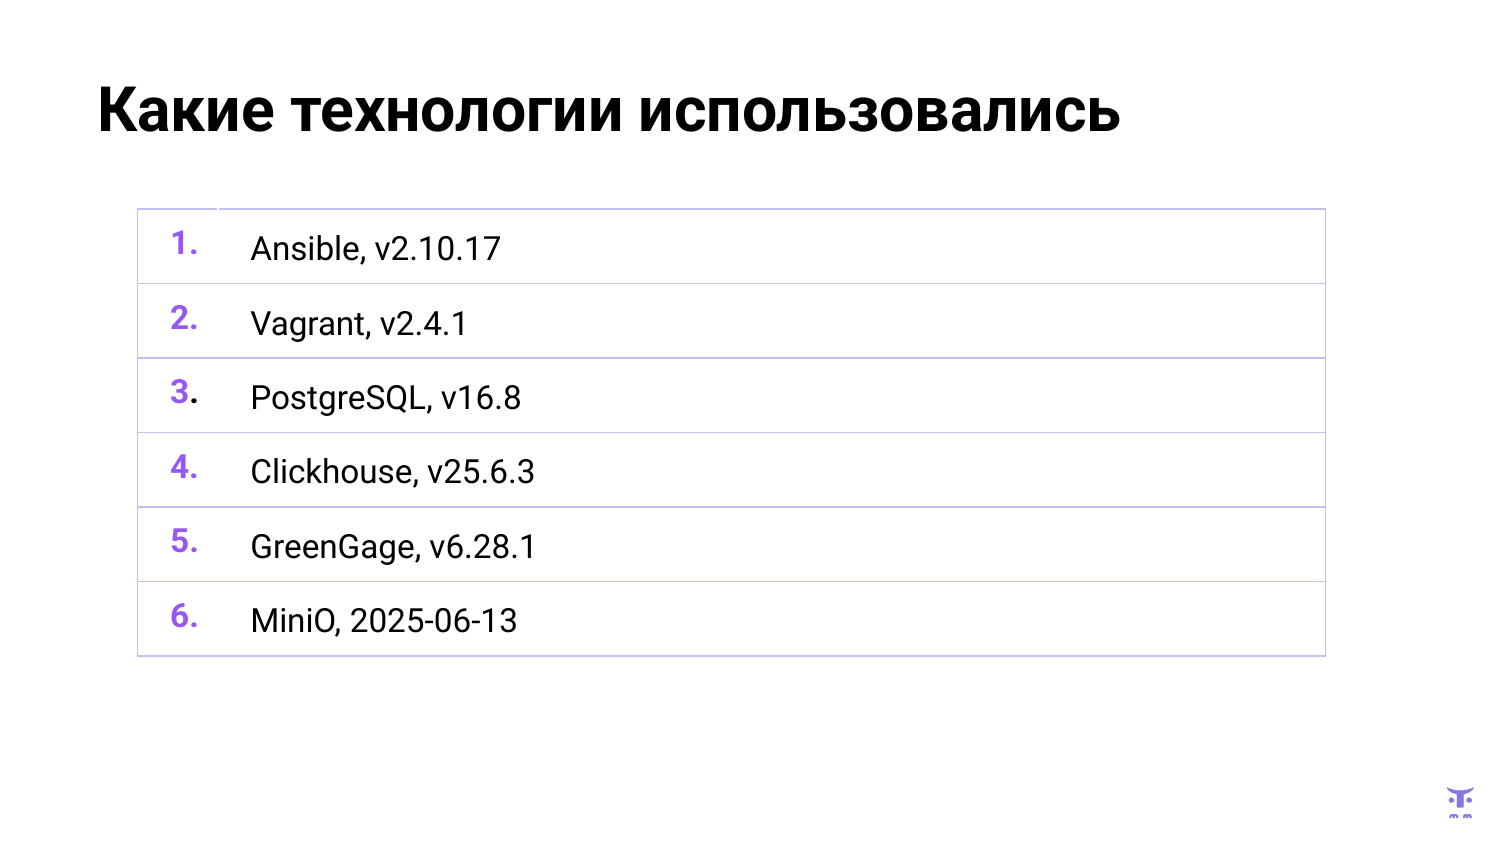

# Какие технологии использовались

| 1. | Ansible, v2.10.17 |
| --- | --- |
| 2. | Vagrant, v2.4.1 |
| 3. | PostgreSQL, v16.8 |
| 4. | Clickhouse, v25.6.3 |
| 5. | GreenGage, v6.28.1 |
| 6. | MiniO, 2025-06-13 |